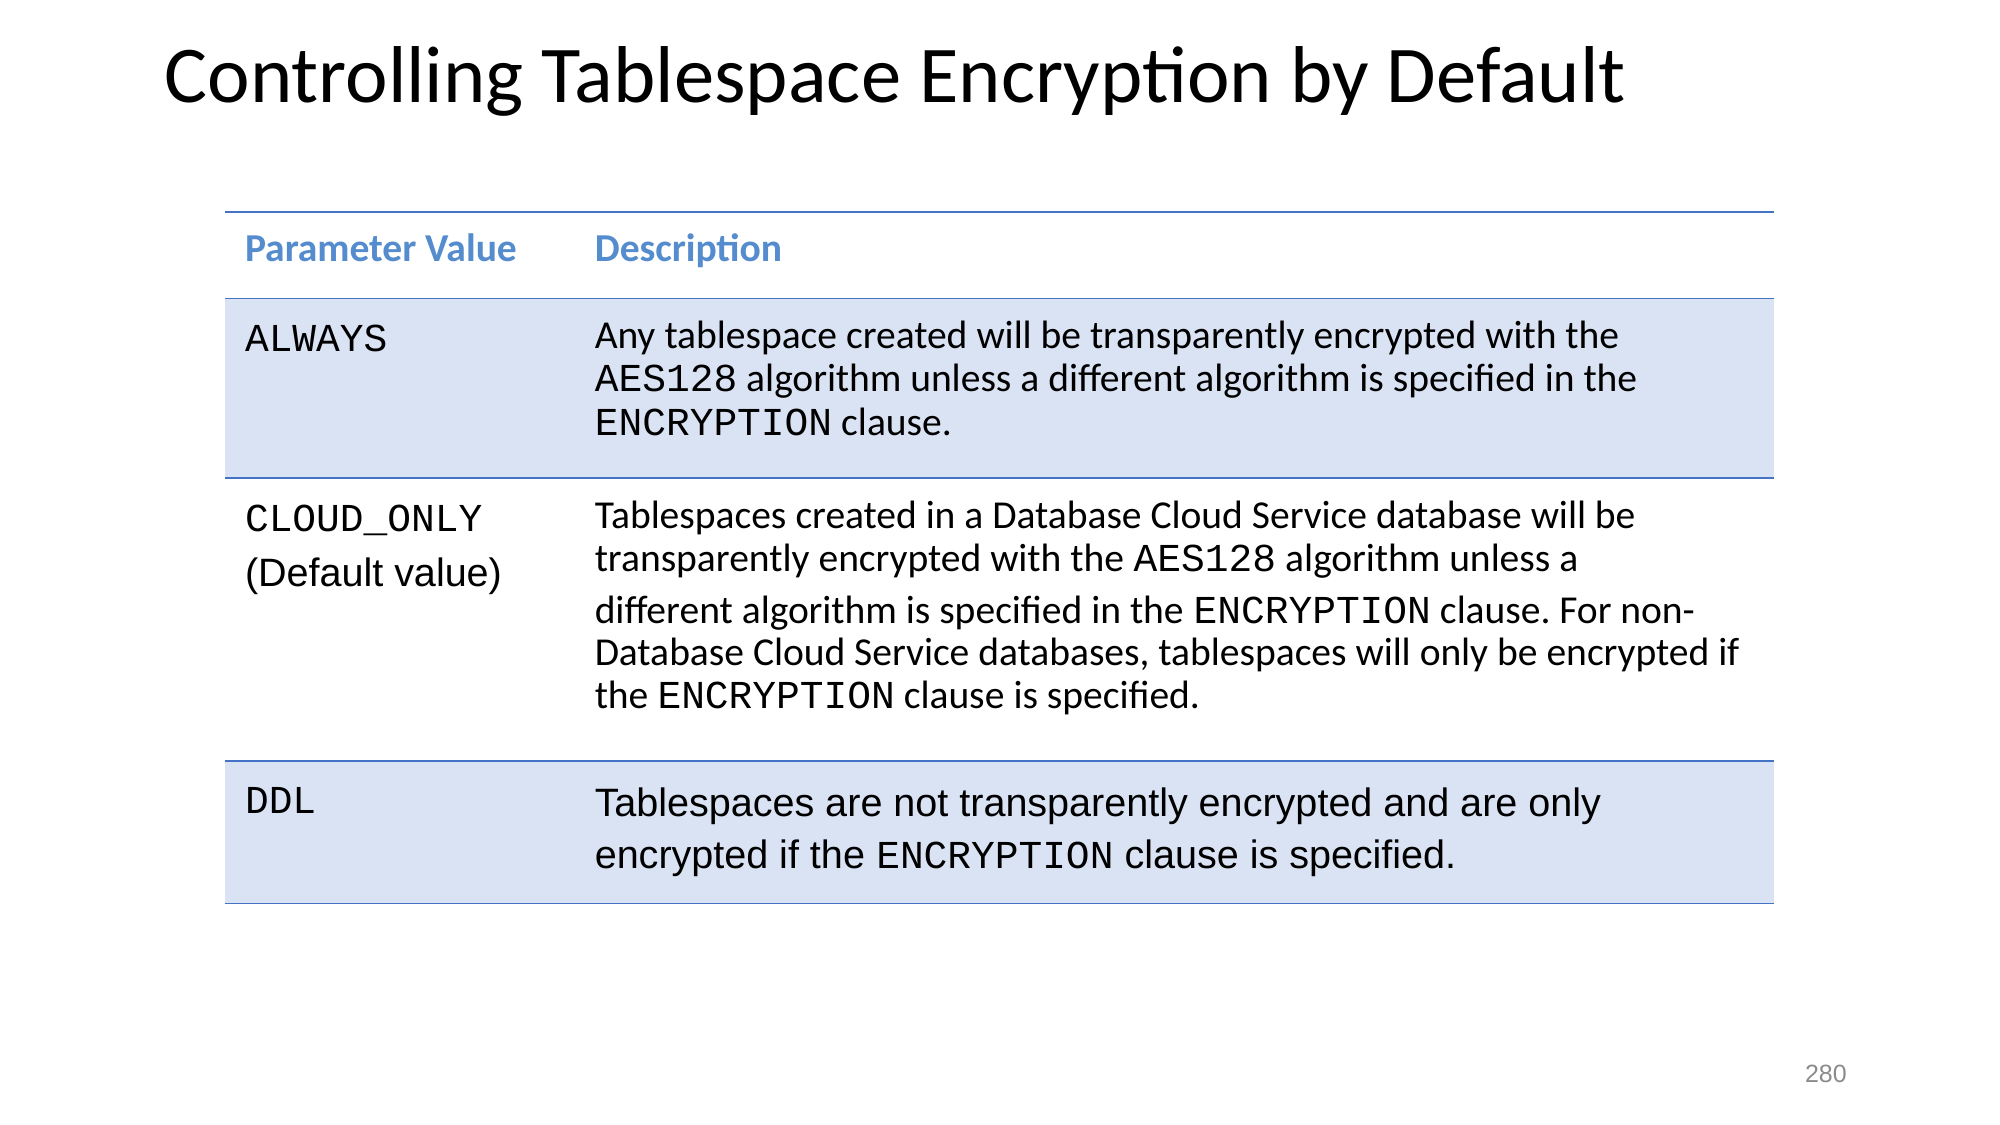

# Controlling Tablespace Encryption by Default
| Parameter Value | Description |
| --- | --- |
| ALWAYS | Any tablespace created will be transparently encrypted with the AES128 algorithm unless a different algorithm is specified in the ENCRYPTION clause. |
| CLOUD\_ONLY (Default value) | Tablespaces created in a Database Cloud Service database will be transparently encrypted with the AES128 algorithm unless a different algorithm is specified in the ENCRYPTION clause. For non-Database Cloud Service databases, tablespaces will only be encrypted if the ENCRYPTION clause is specified. |
| DDL | Tablespaces are not transparently encrypted and are only encrypted if the ENCRYPTION clause is specified. |
280